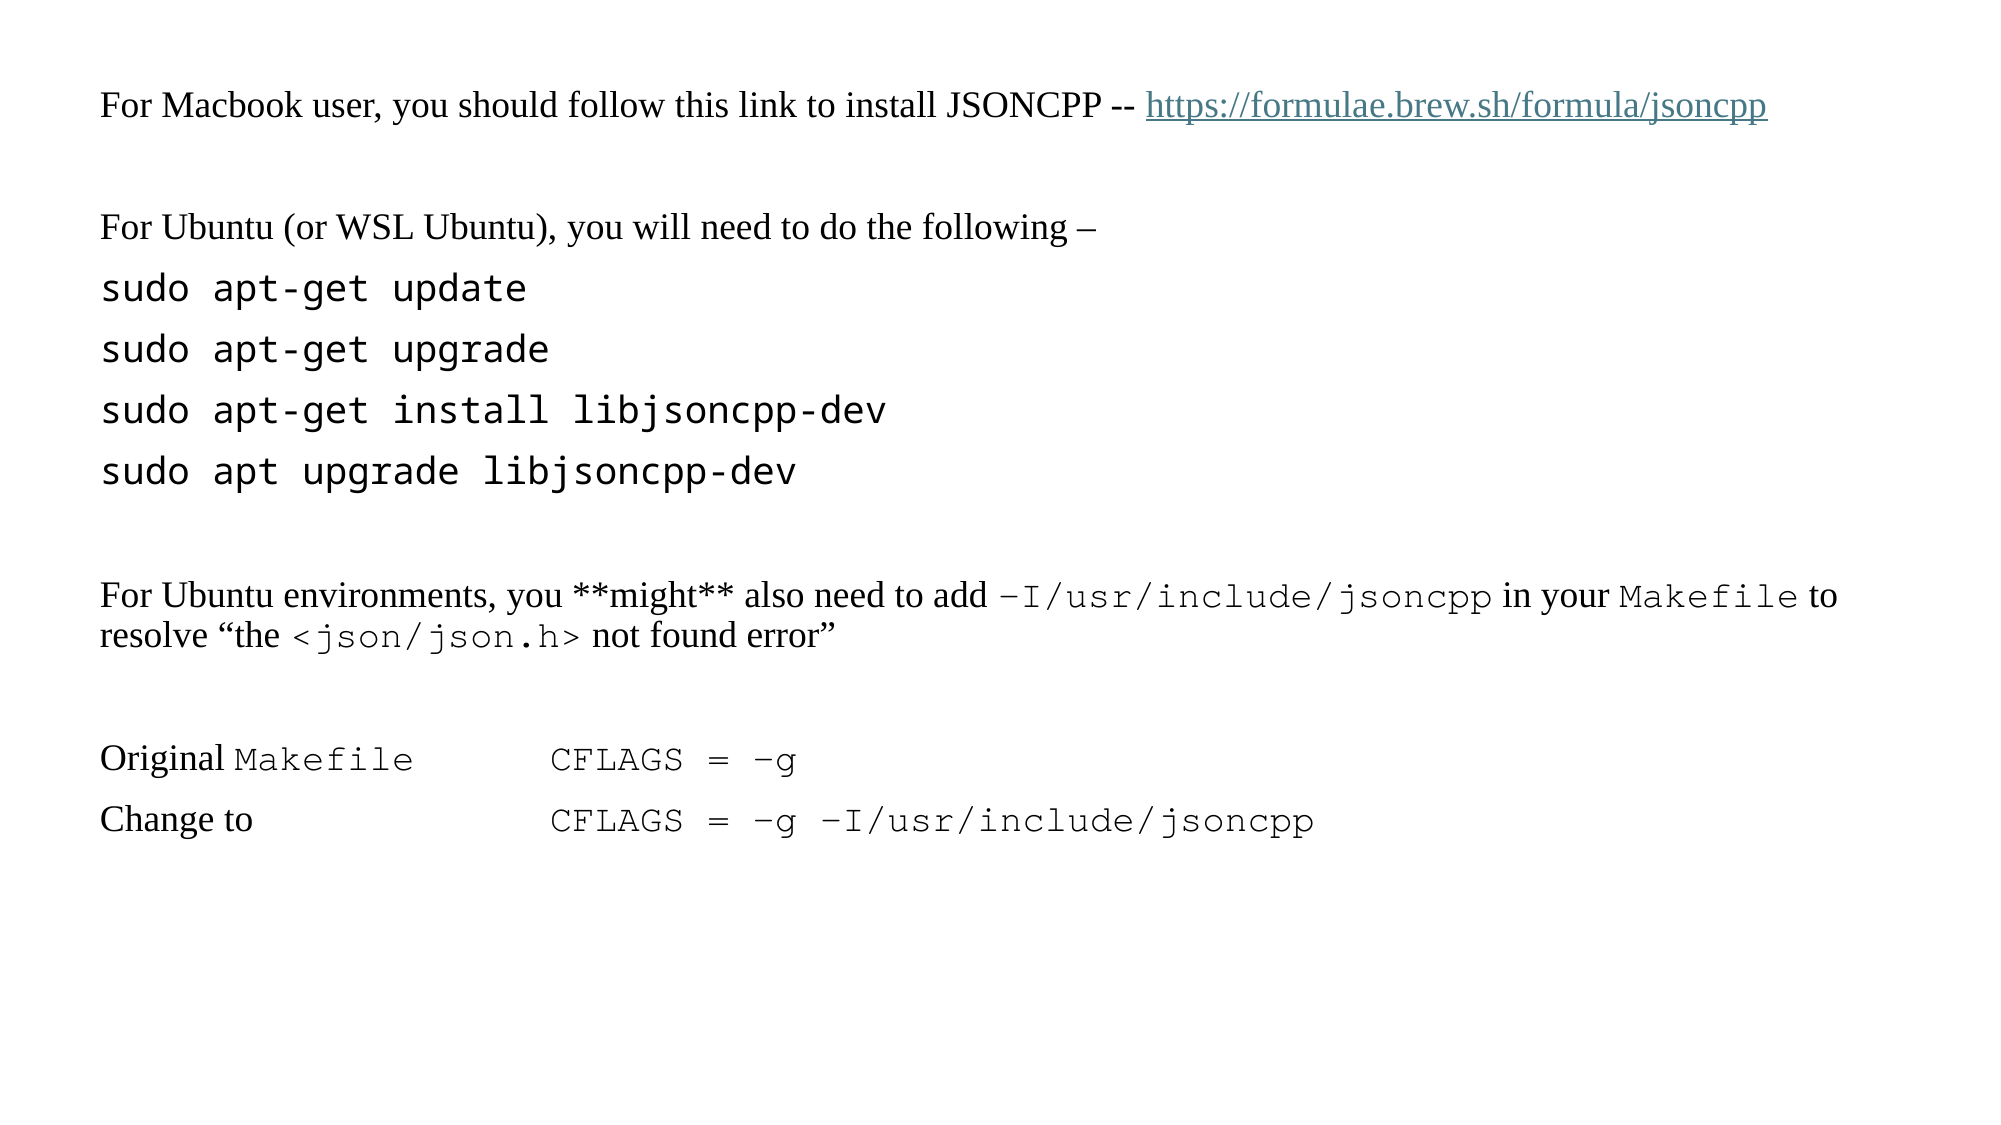

For Macbook user, you should follow this link to install JSONCPP -- https://formulae.brew.sh/formula/jsoncpp

For Ubuntu (or WSL Ubuntu), you will need to do the following –
sudo apt-get update
sudo apt-get upgrade
sudo apt-get install libjsoncpp-dev
sudo apt upgrade libjsoncpp-dev

For Ubuntu environments, you **might** also need to add -I/usr/include/jsoncpp in your Makefile to resolve “the <json/json.h> not found error”

Original Makefile	CFLAGS = -g
Change to		CFLAGS = -g -I/usr/include/jsoncpp